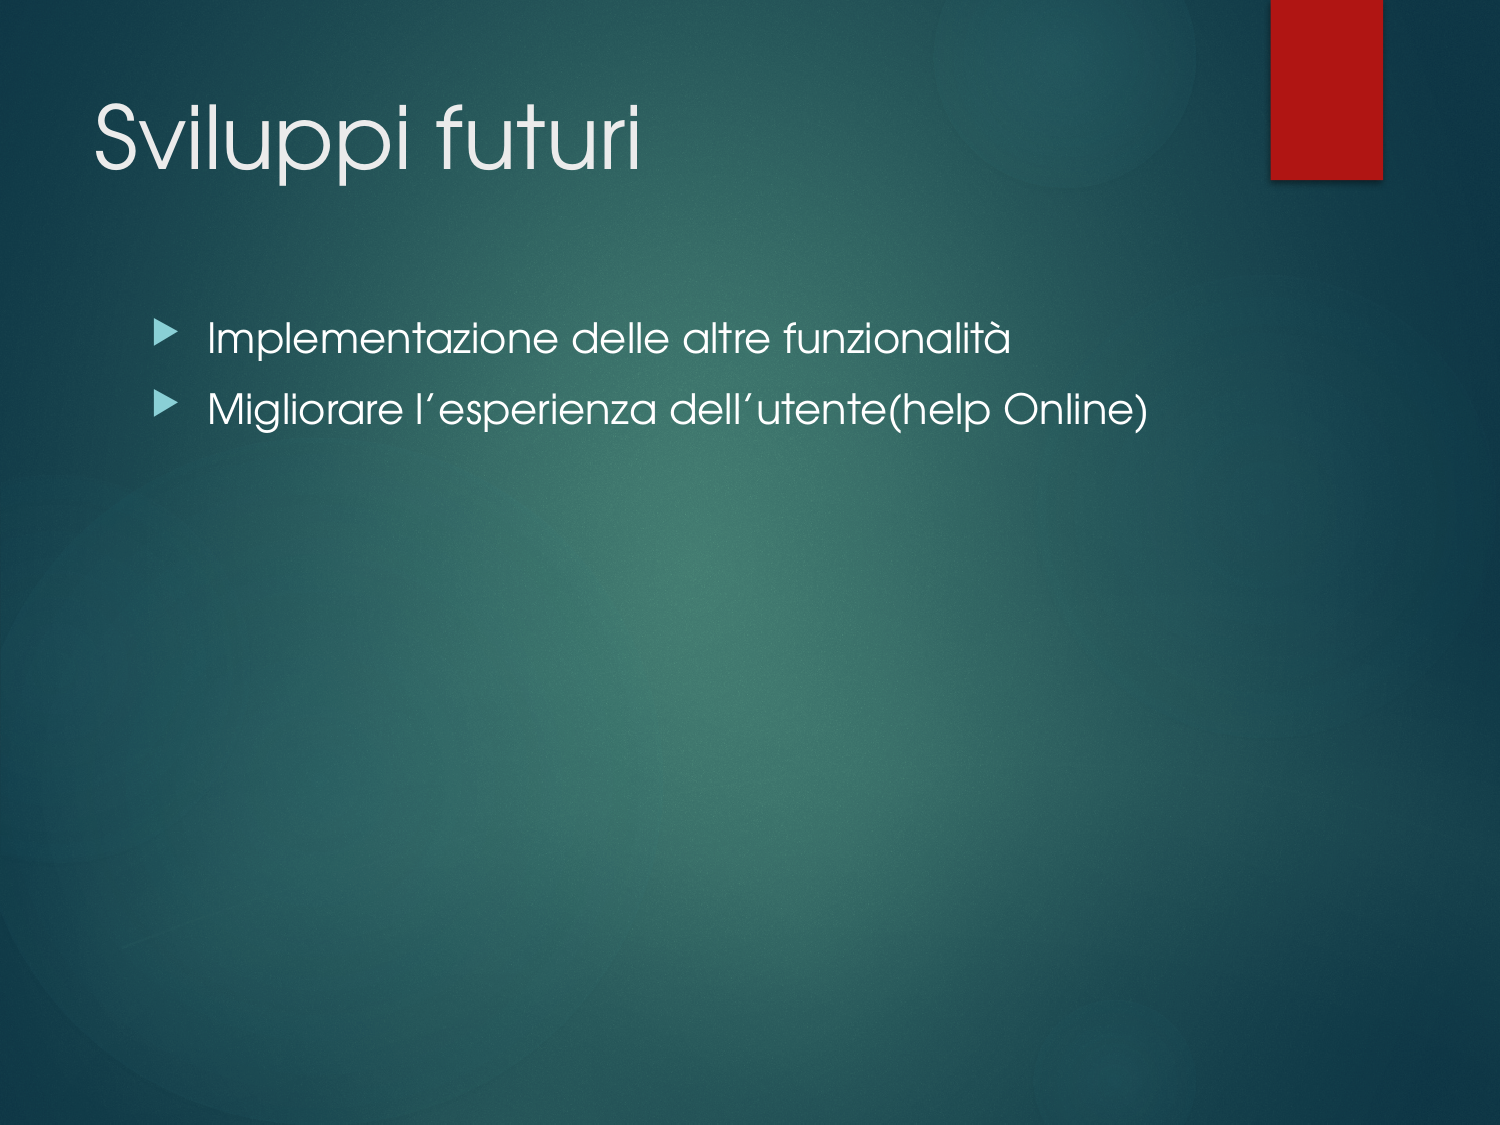

# Sviluppi futuri
Implementazione delle altre funzionalità
Migliorare l’esperienza dell’utente(help Online)